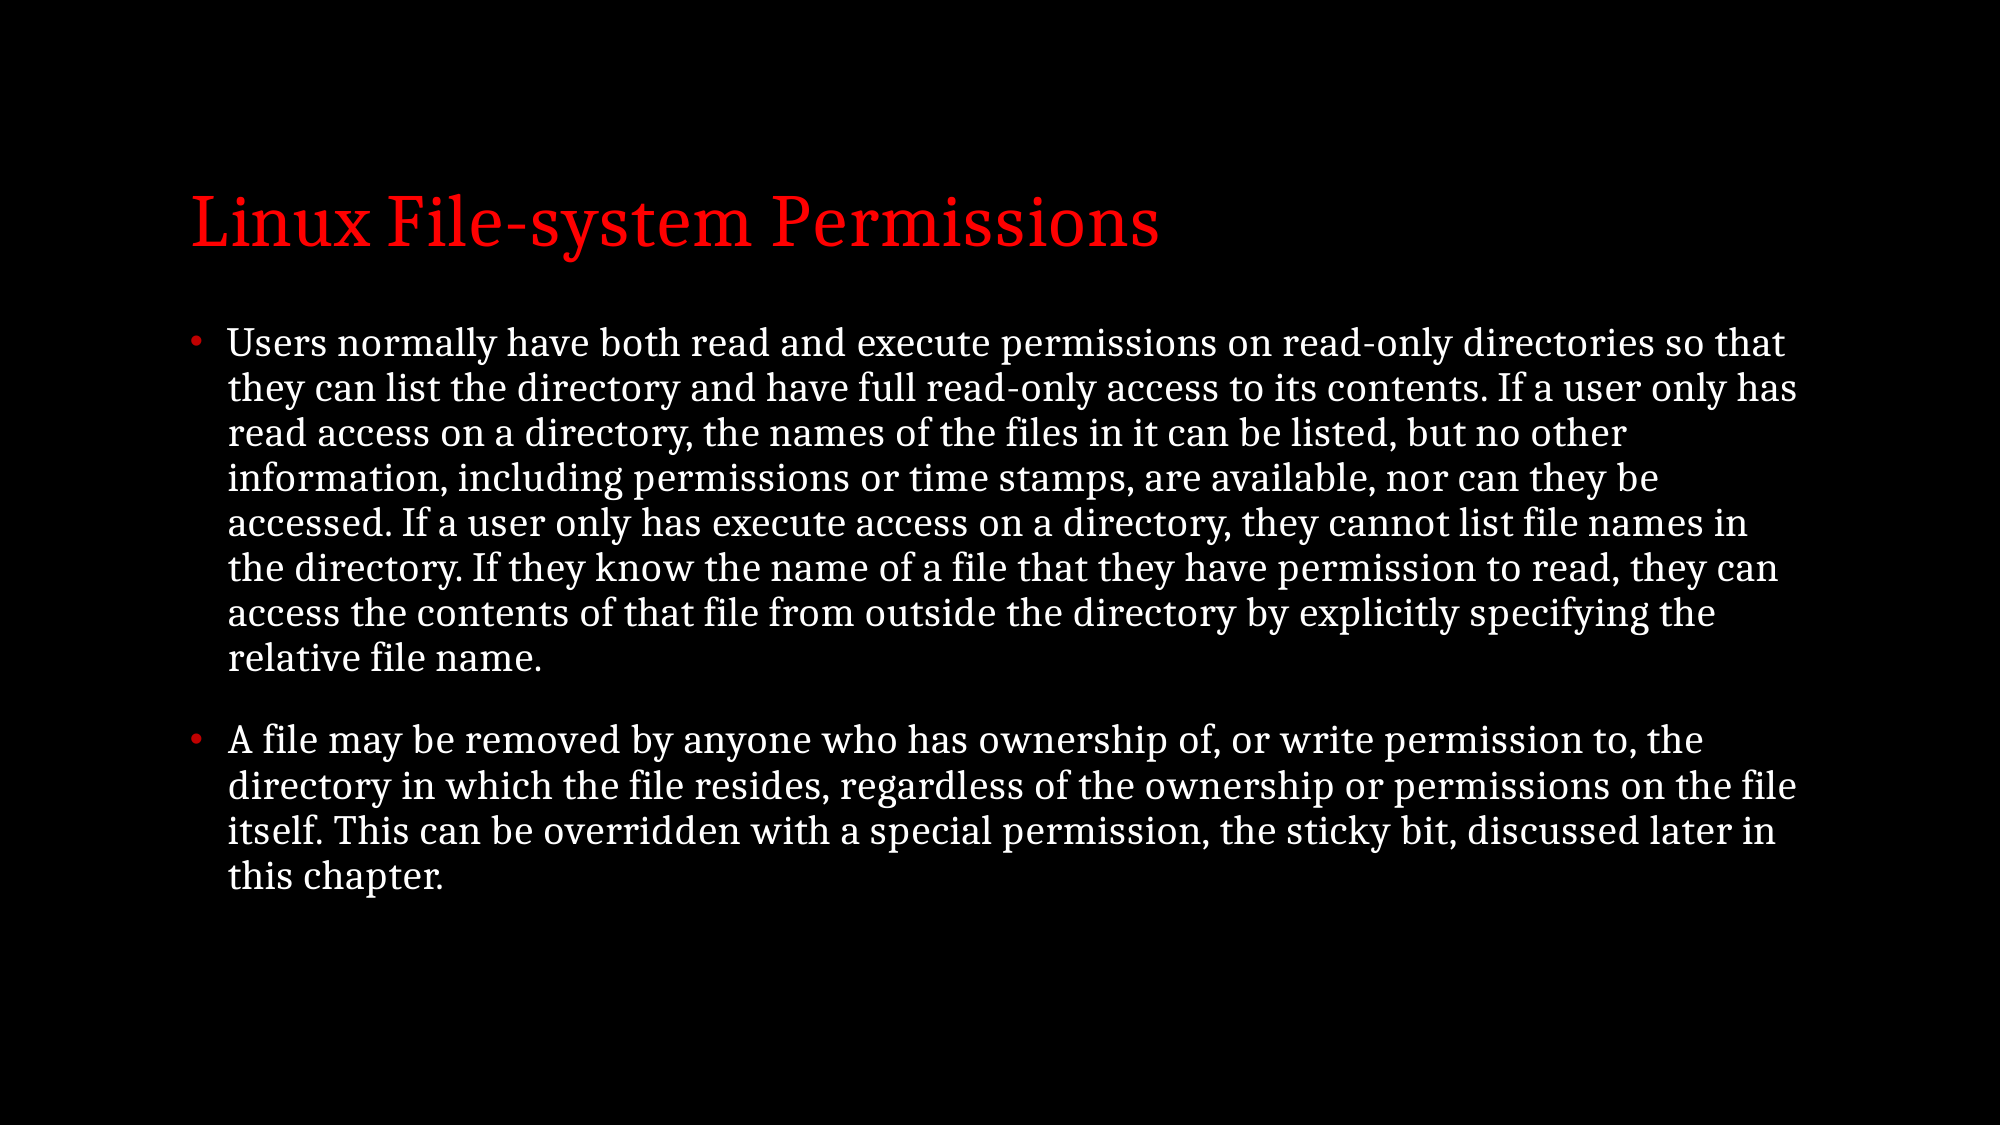

# Linux File-system Permissions
Users normally have both read and execute permissions on read-only directories so that they can list the directory and have full read-only access to its contents. If a user only has read access on a directory, the names of the files in it can be listed, but no other information, including permissions or time stamps, are available, nor can they be accessed. If a user only has execute access on a directory, they cannot list file names in the directory. If they know the name of a file that they have permission to read, they can access the contents of that file from outside the directory by explicitly specifying the relative file name.
A file may be removed by anyone who has ownership of, or write permission to, the directory in which the file resides, regardless of the ownership or permissions on the file itself. This can be overridden with a special permission, the sticky bit, discussed later in this chapter.